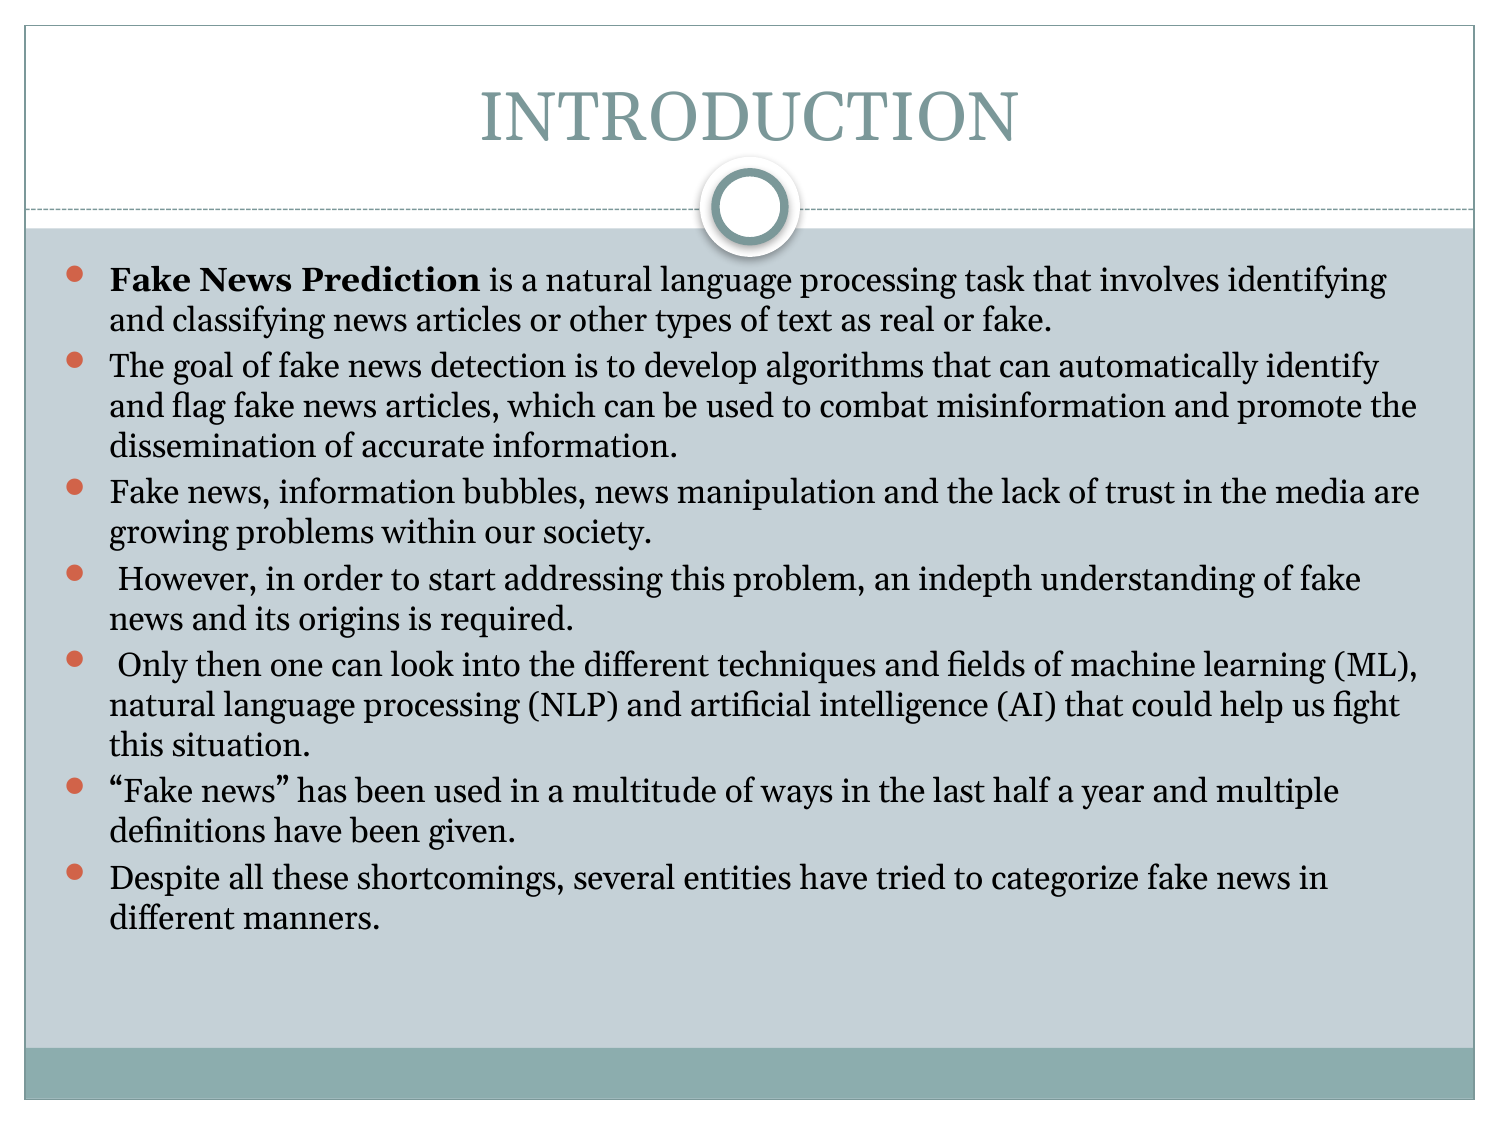

# INTRODUCTION
Fake News Prediction is a natural language processing task that involves identifying and classifying news articles or other types of text as real or fake.
The goal of fake news detection is to develop algorithms that can automatically identify and flag fake news articles, which can be used to combat misinformation and promote the dissemination of accurate information.
Fake news, information bubbles, news manipulation and the lack of trust in the media are growing problems within our society.
 However, in order to start addressing this problem, an indepth understanding of fake news and its origins is required.
 Only then one can look into the different techniques and fields of machine learning (ML), natural language processing (NLP) and artificial intelligence (AI) that could help us fight this situation.
“Fake news” has been used in a multitude of ways in the last half a year and multiple definitions have been given.
Despite all these shortcomings, several entities have tried to categorize fake news in different manners.